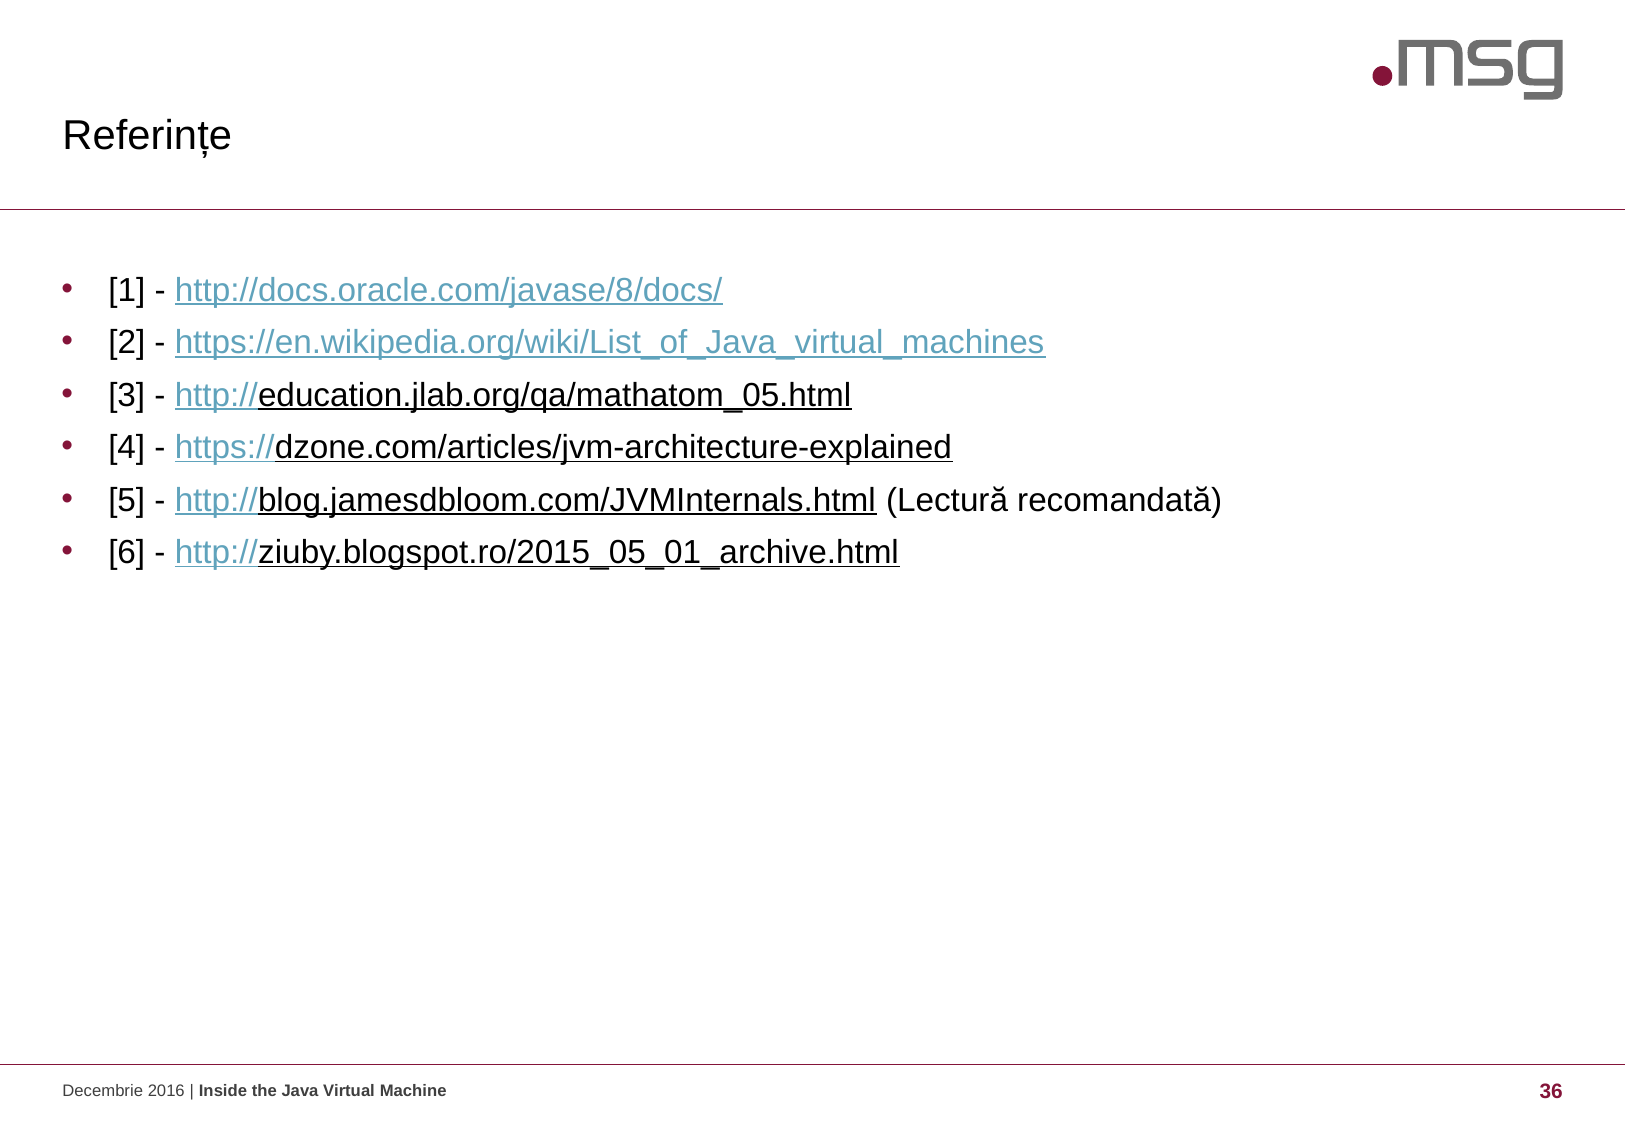

# Referințe
[1] - http://docs.oracle.com/javase/8/docs/
[2] - https://en.wikipedia.org/wiki/List_of_Java_virtual_machines
[3] - http://education.jlab.org/qa/mathatom_05.html
[4] - https://dzone.com/articles/jvm-architecture-explained
[5] - http://blog.jamesdbloom.com/JVMInternals.html (Lectură recomandată)
[6] - http://ziuby.blogspot.ro/2015_05_01_archive.html

Decembrie 2016 | Inside the Java Virtual Machine
36